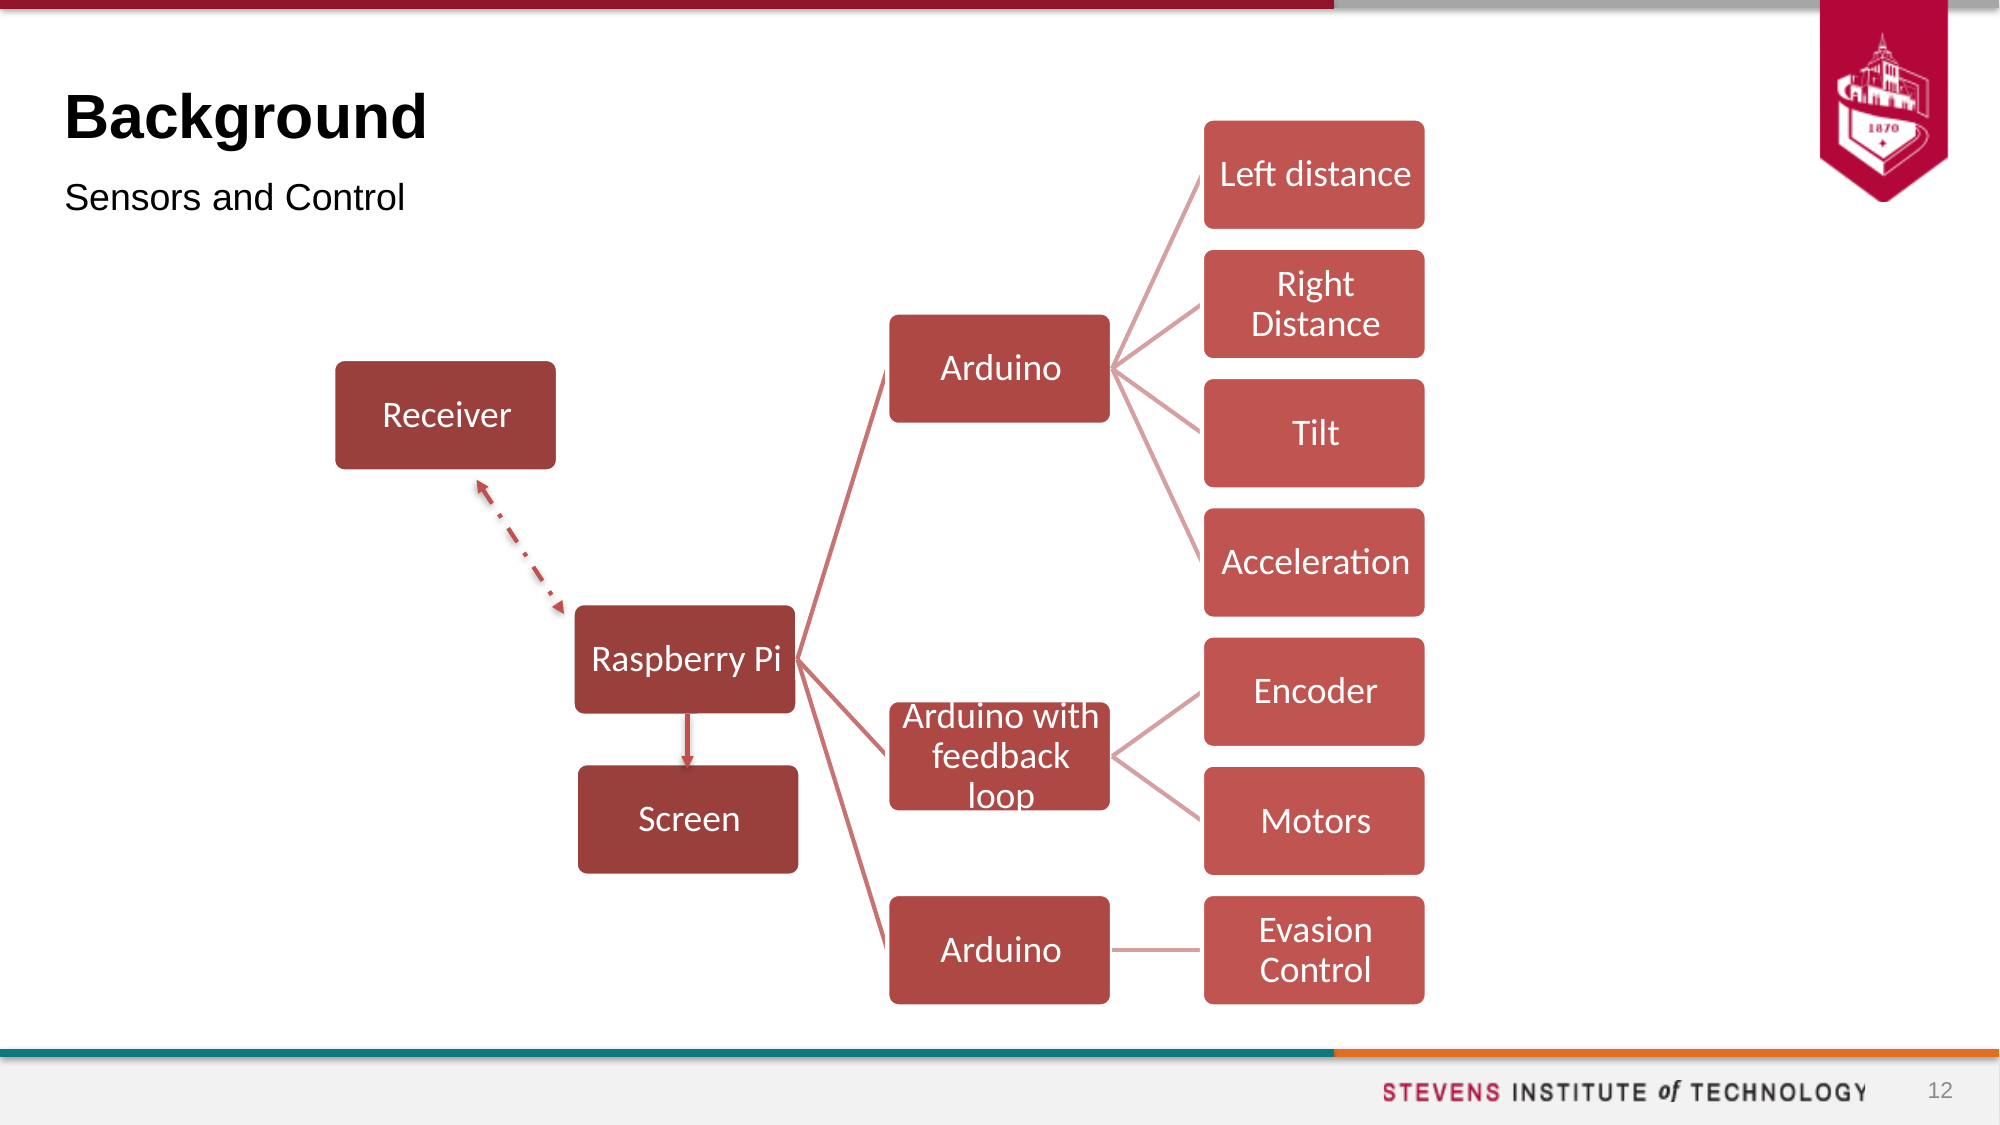

# Background
Raspberry Pi

Arduino

Left distance

Right Distance

Tilt

Acceleration

Arduino with feedback loop

Encoder

Motors

Arduino

Evasion Control
Receiver
Screen
Sensors and Control
12